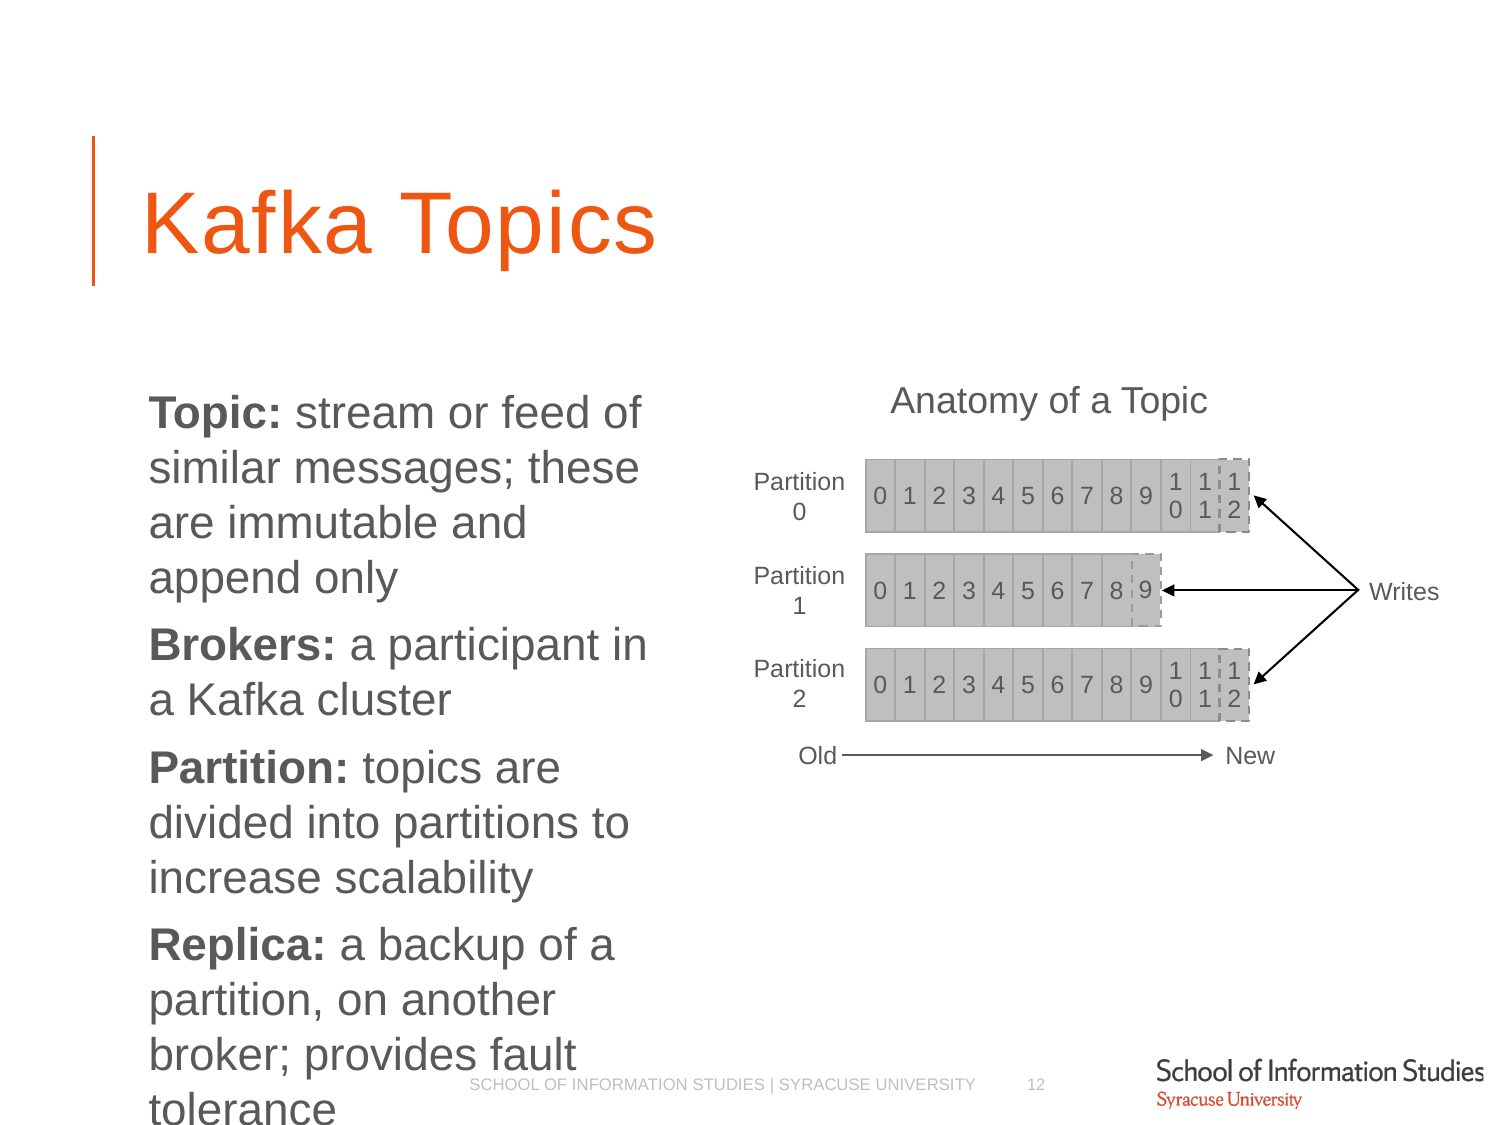

# Kafka Topics
Topic: stream or feed of similar messages; these are immutable and append only
Brokers: a participant in a Kafka cluster
Partition: topics are divided into partitions to increase scalability
Replica: a backup of a partition, on another broker; provides fault tolerance
Anatomy of a Topic

| 0 | 1 | 2 | 3 | 4 | 5 | 6 | 7 | 8 | 9 | 1 0 | 1 1 |
| --- | --- | --- | --- | --- | --- | --- | --- | --- | --- | --- | --- |
| 1 2 |
| --- |
Partition
0
| 9 |
| --- |

Partition
1
| 0 | 1 | 2 | 3 | 4 | 5 | 6 | 7 | 8 |
| --- | --- | --- | --- | --- | --- | --- | --- | --- |
Writes
Partition
2
| 0 | 1 | 2 | 3 | 4 | 5 | 6 | 7 | 8 | 9 | 1 0 | 1 1 |
| --- | --- | --- | --- | --- | --- | --- | --- | --- | --- | --- | --- |
| 1 2 |
| --- |

Old
New
School of Information Studies | Syracuse University
12